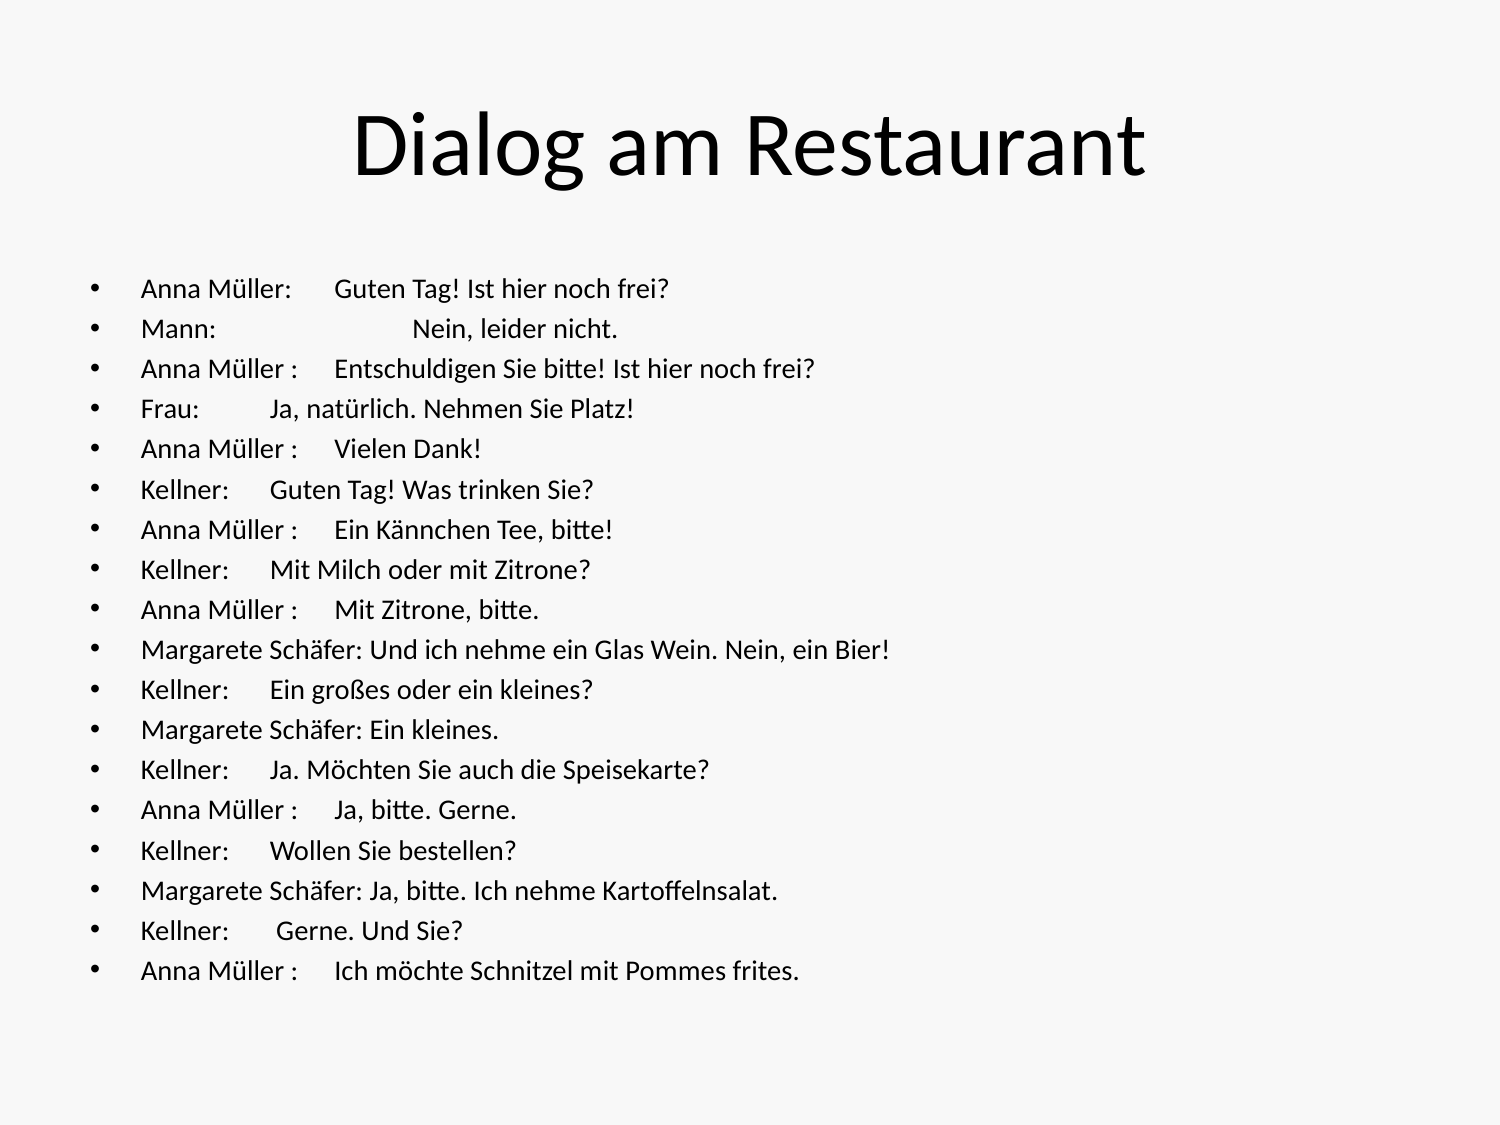

# Dialog am Restaurant
Anna Müller:	Guten Tag! Ist hier noch frei?
Mann: 	                      Nein, leider nicht.
Anna Müller : 	Entschuldigen Sie bitte! Ist hier noch frei?
Frau: 		Ja, natürlich. Nehmen Sie Platz!
Anna Müller : 	Vielen Dank!
Kellner: 	Guten Tag! Was trinken Sie?
Anna Müller : 	Ein Kännchen Tee, bitte!
Kellner: 	Mit Milch oder mit Zitrone?
Anna Müller : 	Mit Zitrone, bitte.
Margarete Schäfer: Und ich nehme ein Glas Wein. Nein, ein Bier!
Kellner: 	Ein großes oder ein kleines?
Margarete Schäfer: Ein kleines.
Kellner: 	Ja. Möchten Sie auch die Speisekarte?
Anna Müller : 	Ja, bitte. Gerne.
Kellner: 	Wollen Sie bestellen?
Margarete Schäfer: Ja, bitte. Ich nehme Kartoffelnsalat.
Kellner:	 Gerne. Und Sie?
Anna Müller : 	Ich möchte Schnitzel mit Pommes frites.